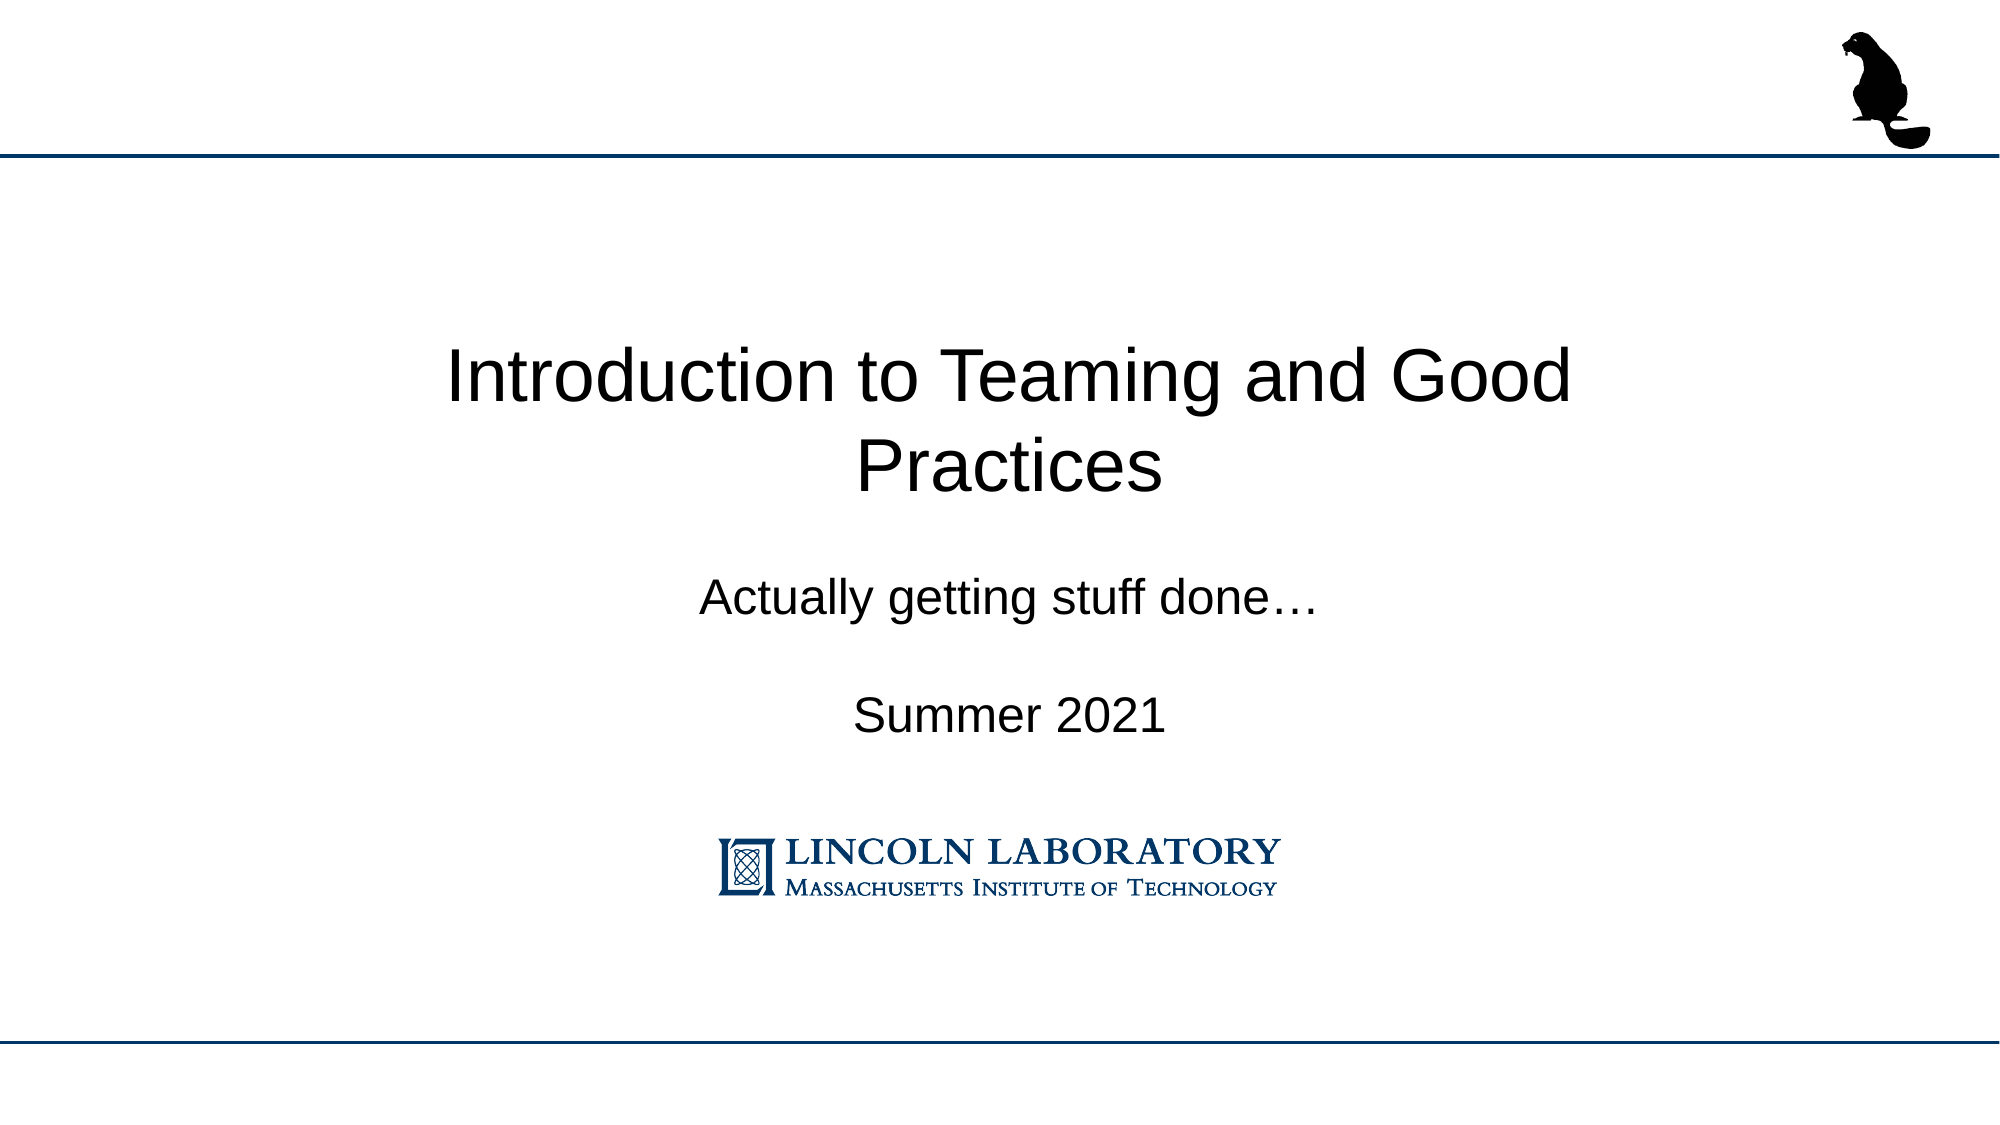

Introduction to Teaming and Good Practices
Actually getting stuff done…
Summer 2021